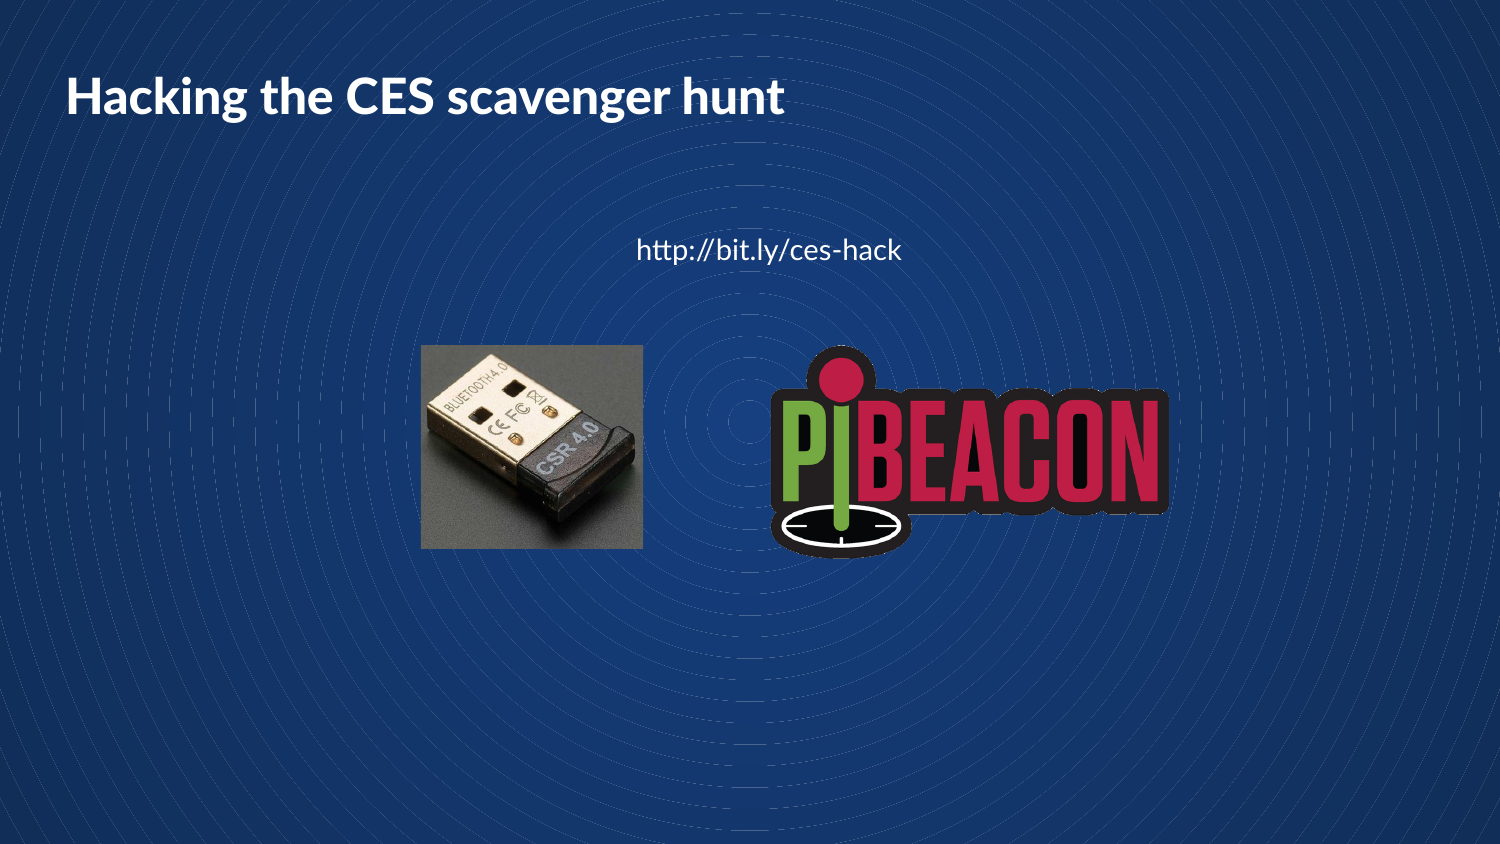

# Hacking the CES scavenger hunt
http://bit.ly/ces-hack